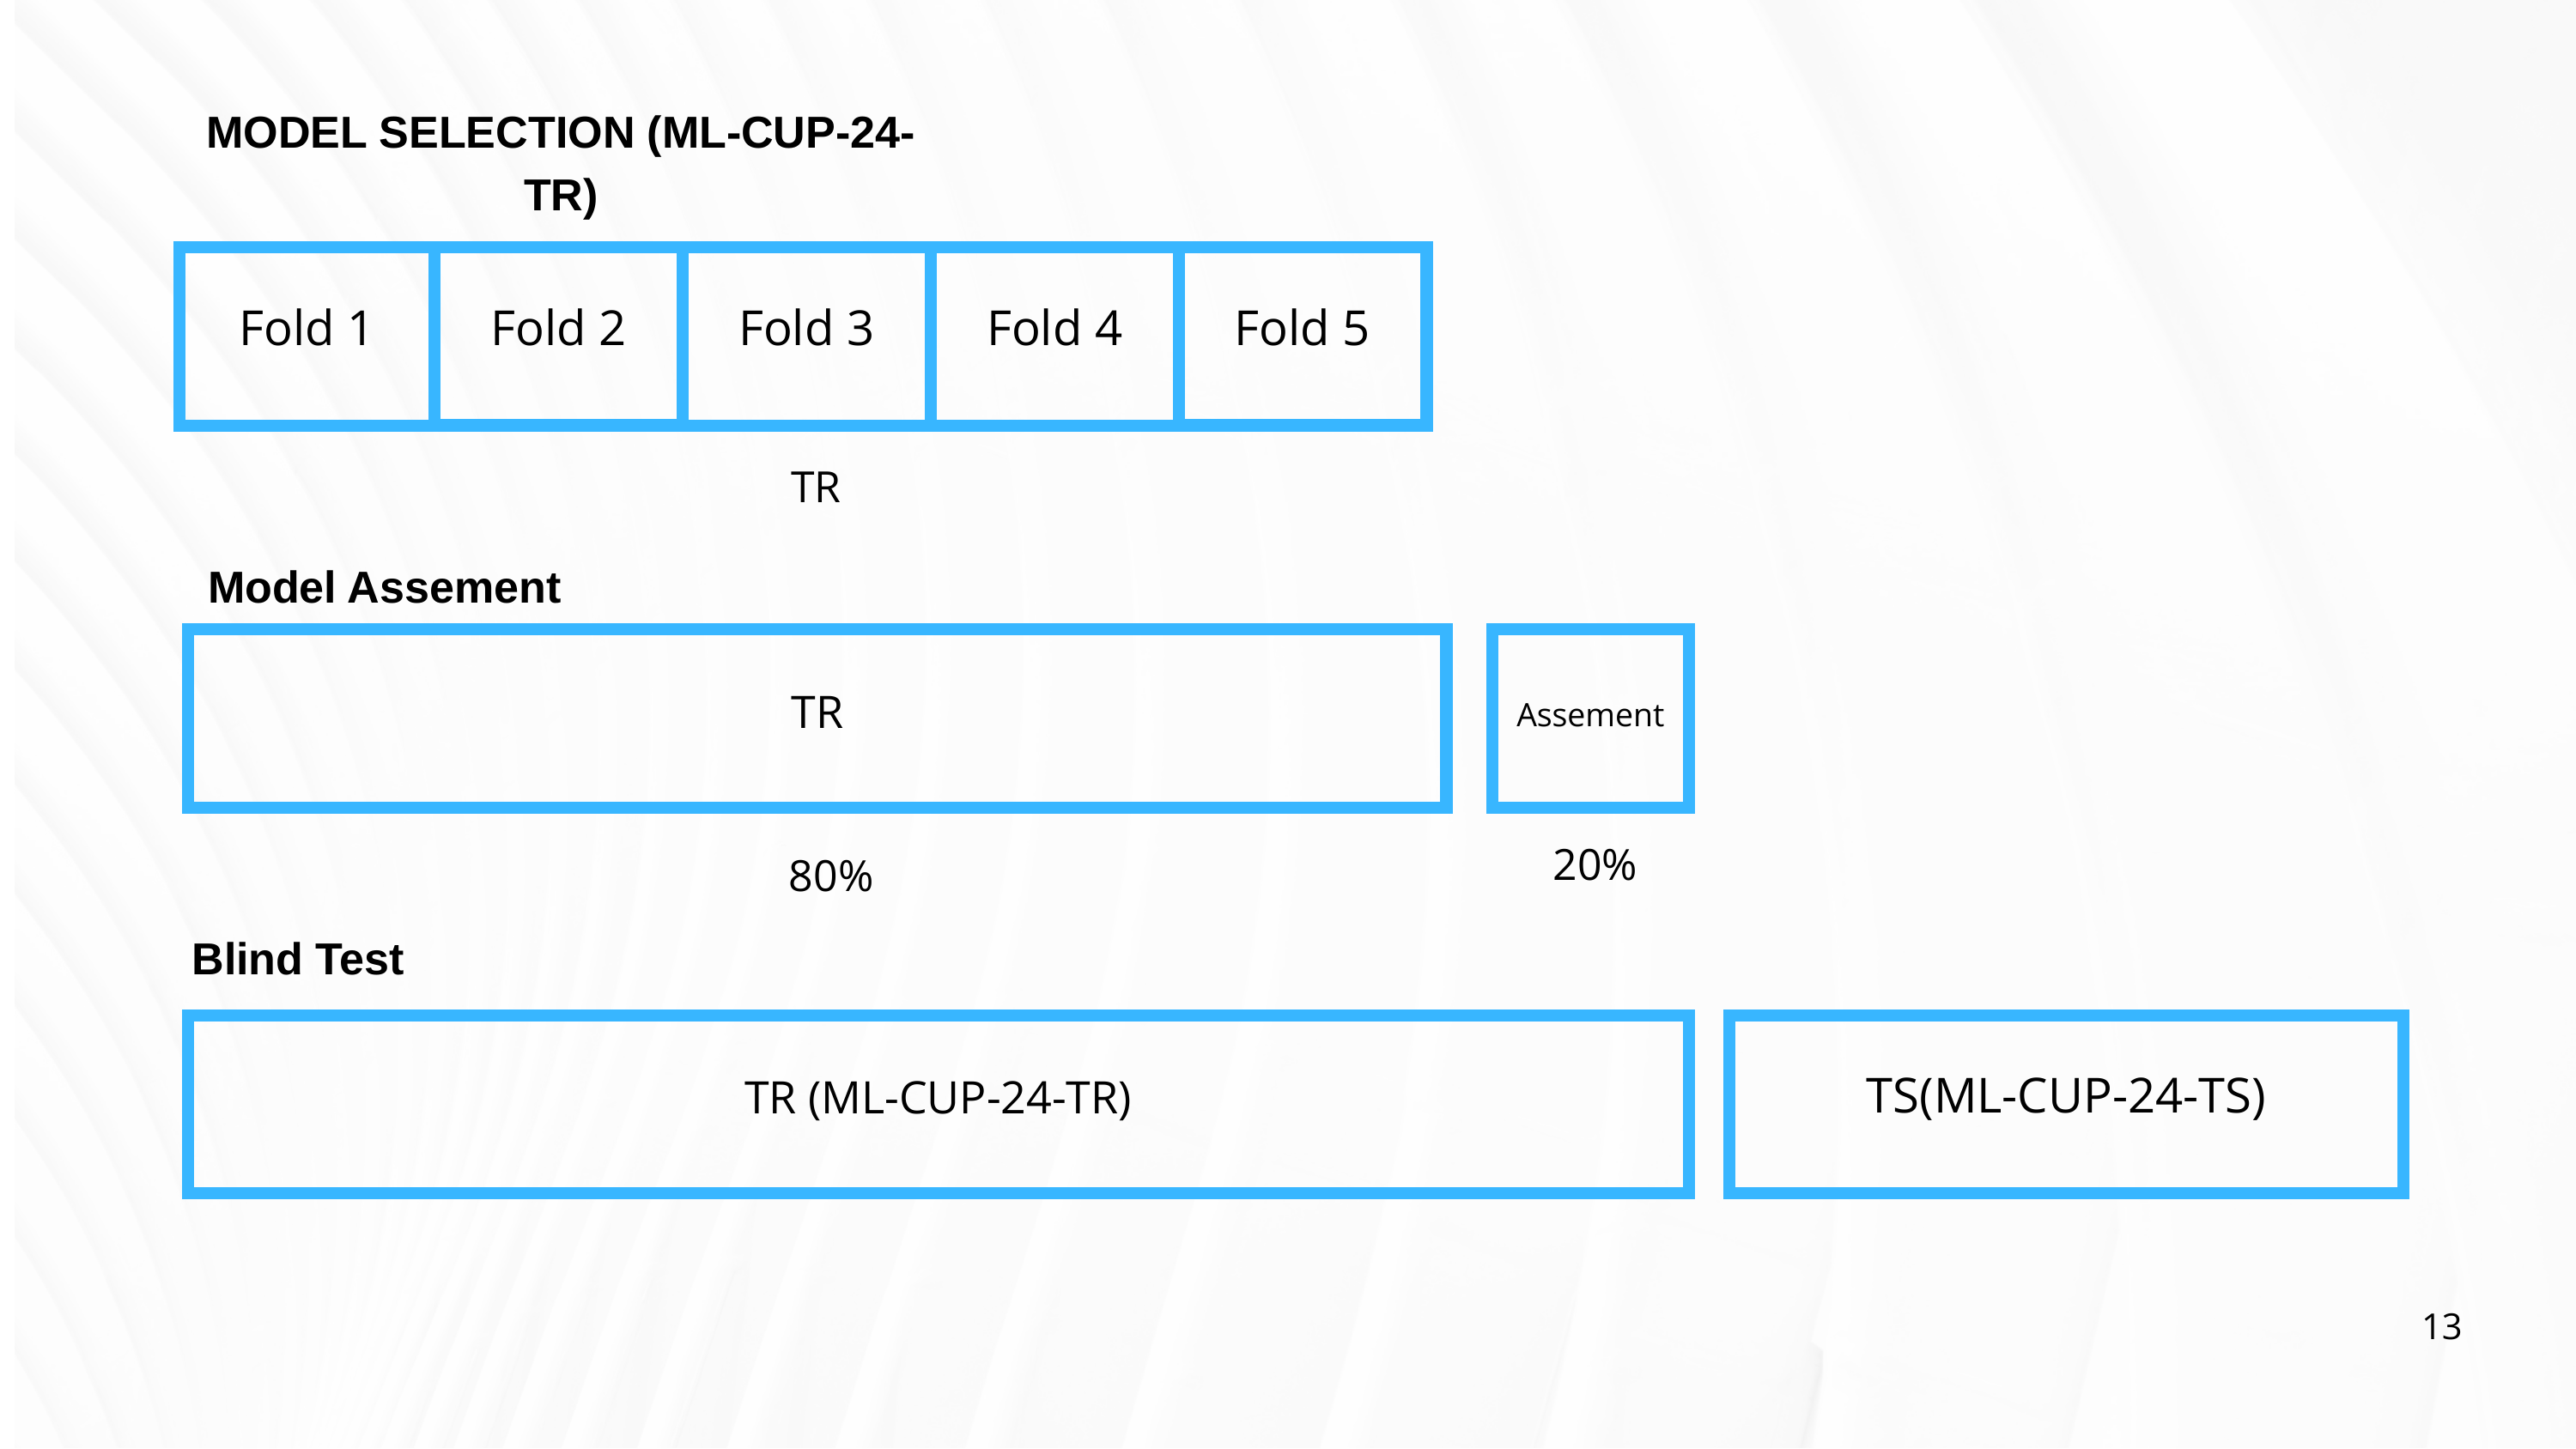

MODEL SELECTION (ML-CUP-24-TR)

Fold 2

Fold 5

Fold 1

Fold 3

Fold 4
TR
Model Assement

TR

Assement
20%
80%
Blind Test

TR (ML-CUP-24-TR)

TS(ML-CUP-24-TS)
13